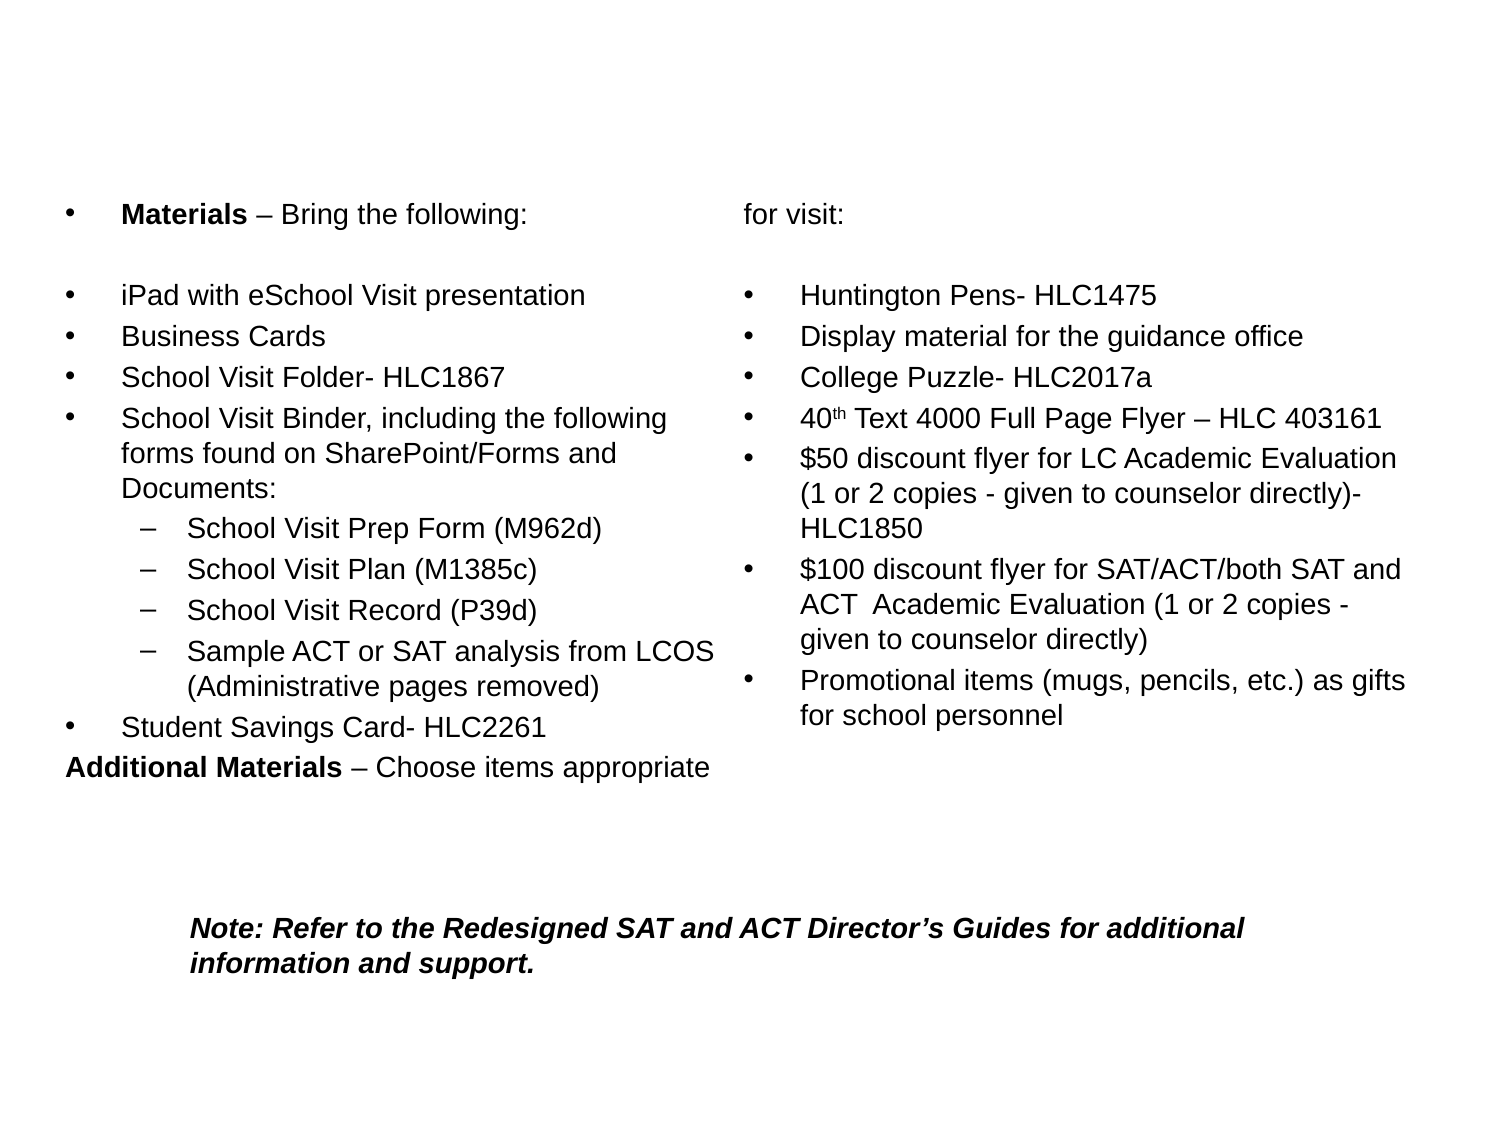

Materials – Bring the following:

iPad with eSchool Visit presentation
Business Cards
School Visit Folder- HLC1867
School Visit Binder, including the following forms found on SharePoint/Forms and Documents:
School Visit Prep Form (M962d)
School Visit Plan (M1385c)
School Visit Record (P39d)
Sample ACT or SAT analysis from LCOS (Administrative pages removed)
Student Savings Card- HLC2261
Additional Materials – Choose items appropriate for visit:

Huntington Pens- HLC1475
Display material for the guidance office
College Puzzle- HLC2017a
40th Text 4000 Full Page Flyer – HLC 403161
$50 discount flyer for LC Academic Evaluation
(1 or 2 copies - given to counselor directly)-HLC1850
$100 discount flyer for SAT/ACT/both SAT and ACT  Academic Evaluation (1 or 2 copies - given to counselor directly)
Promotional items (mugs, pencils, etc.) as gifts for school personnel
Note: Refer to the Redesigned SAT and ACT Director’s Guides for additional information and support.